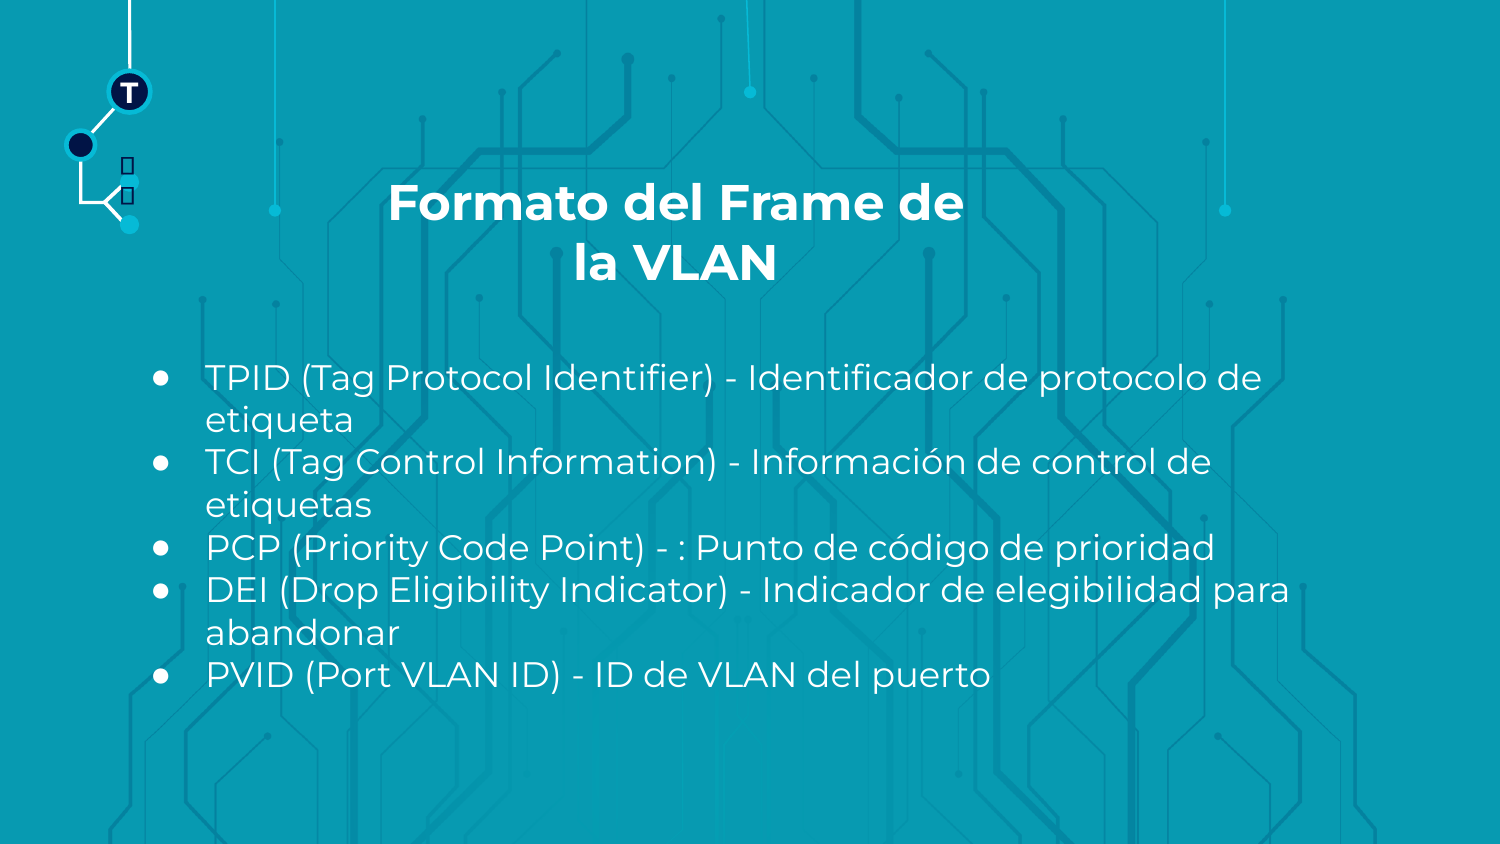

T

Formato del Frame de la VLAN
🠺

🠺
TPID (Tag Protocol Identifier) - Identificador de protocolo de etiqueta
TCI (Tag Control Information) - Información de control de etiquetas
PCP (Priority Code Point) - : Punto de código de prioridad
DEI (Drop Eligibility Indicator) - Indicador de elegibilidad para abandonar
PVID (Port VLAN ID) - ID de VLAN del puerto